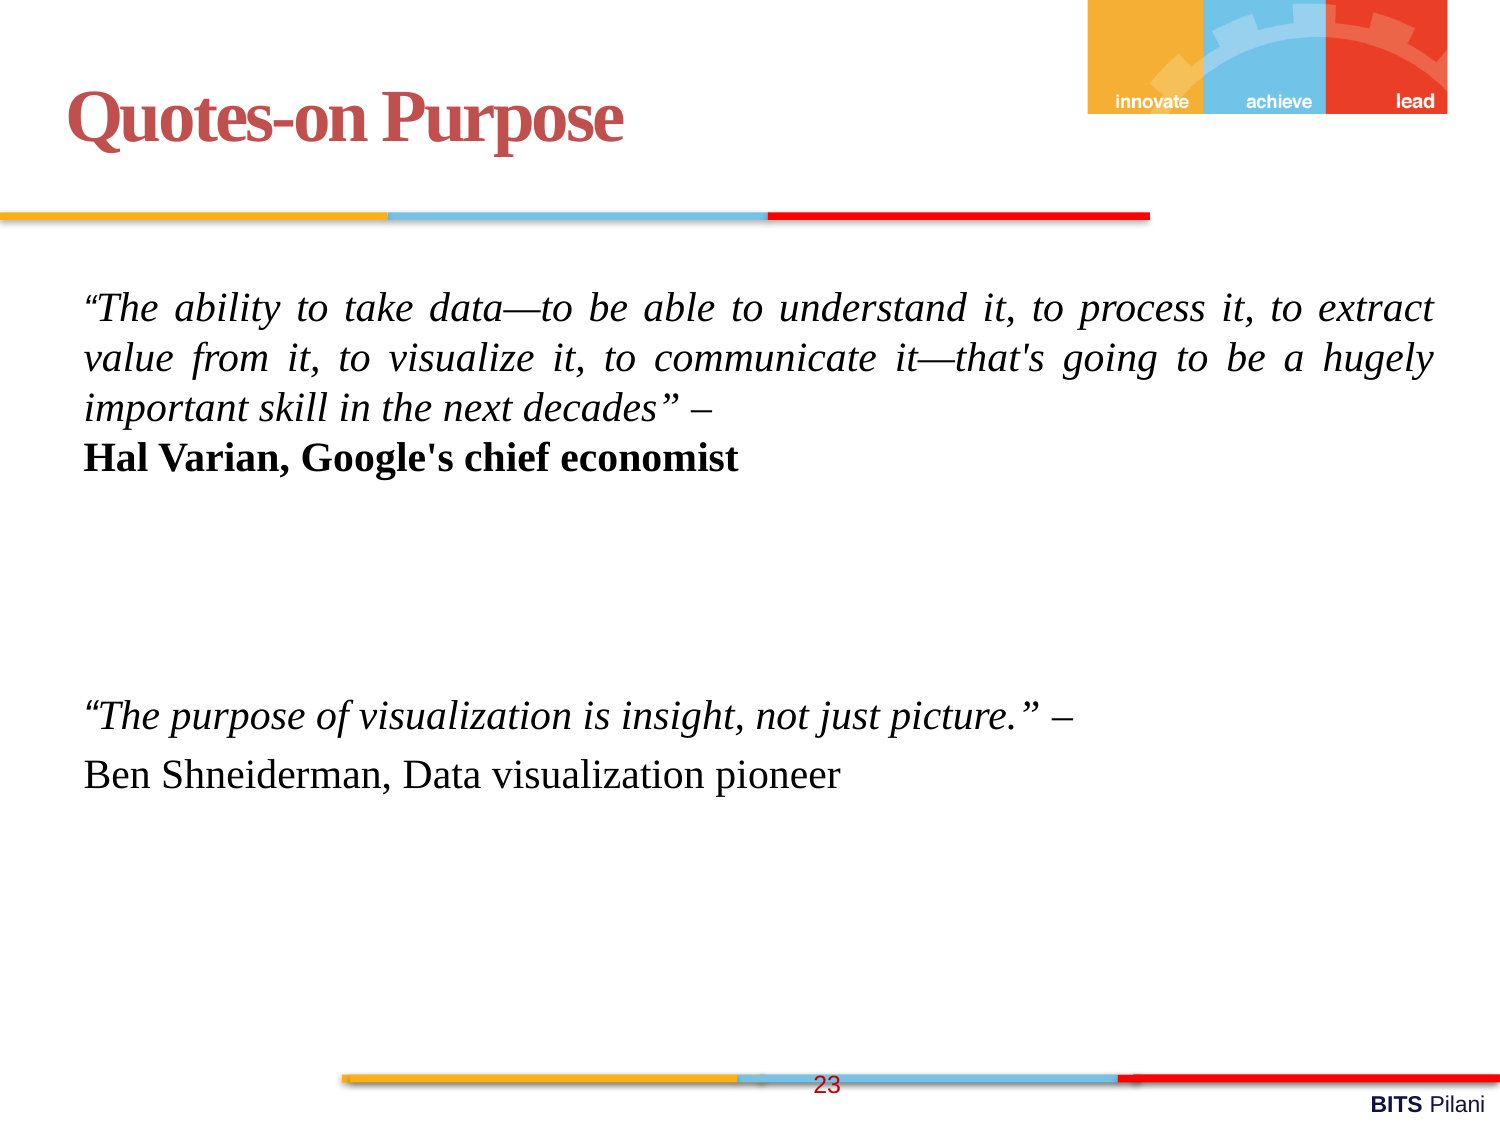

Quotes-on Purpose

“The ability to take data—to be able to understand it, to process it, to extract value from it, to visualize it, to communicate it—that's going to be a hugely important skill in the next decades” –
Hal Varian, Google's chief economist

“The purpose of visualization is insight, not just picture.” –
Ben Shneiderman, Data visualization pioneer

23